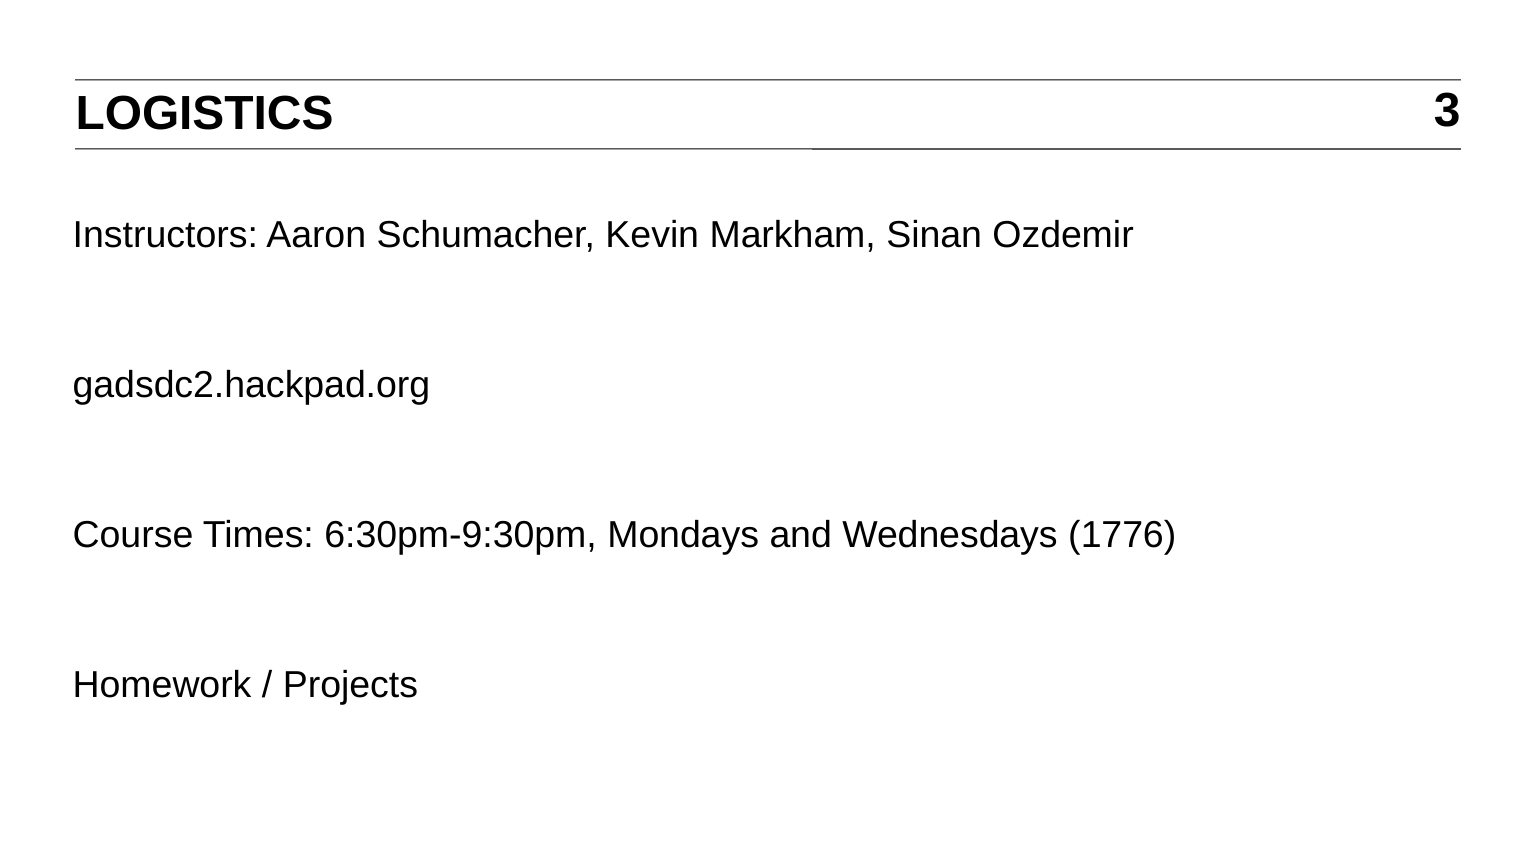

Logistics

3
# Instructors: Aaron Schumacher, Kevin Markham, Sinan Ozdemir gadsdc2.hackpad.org Course Times: 6:30pm-9:30pm, Mondays and Wednesdays (1776) Homework / Projects